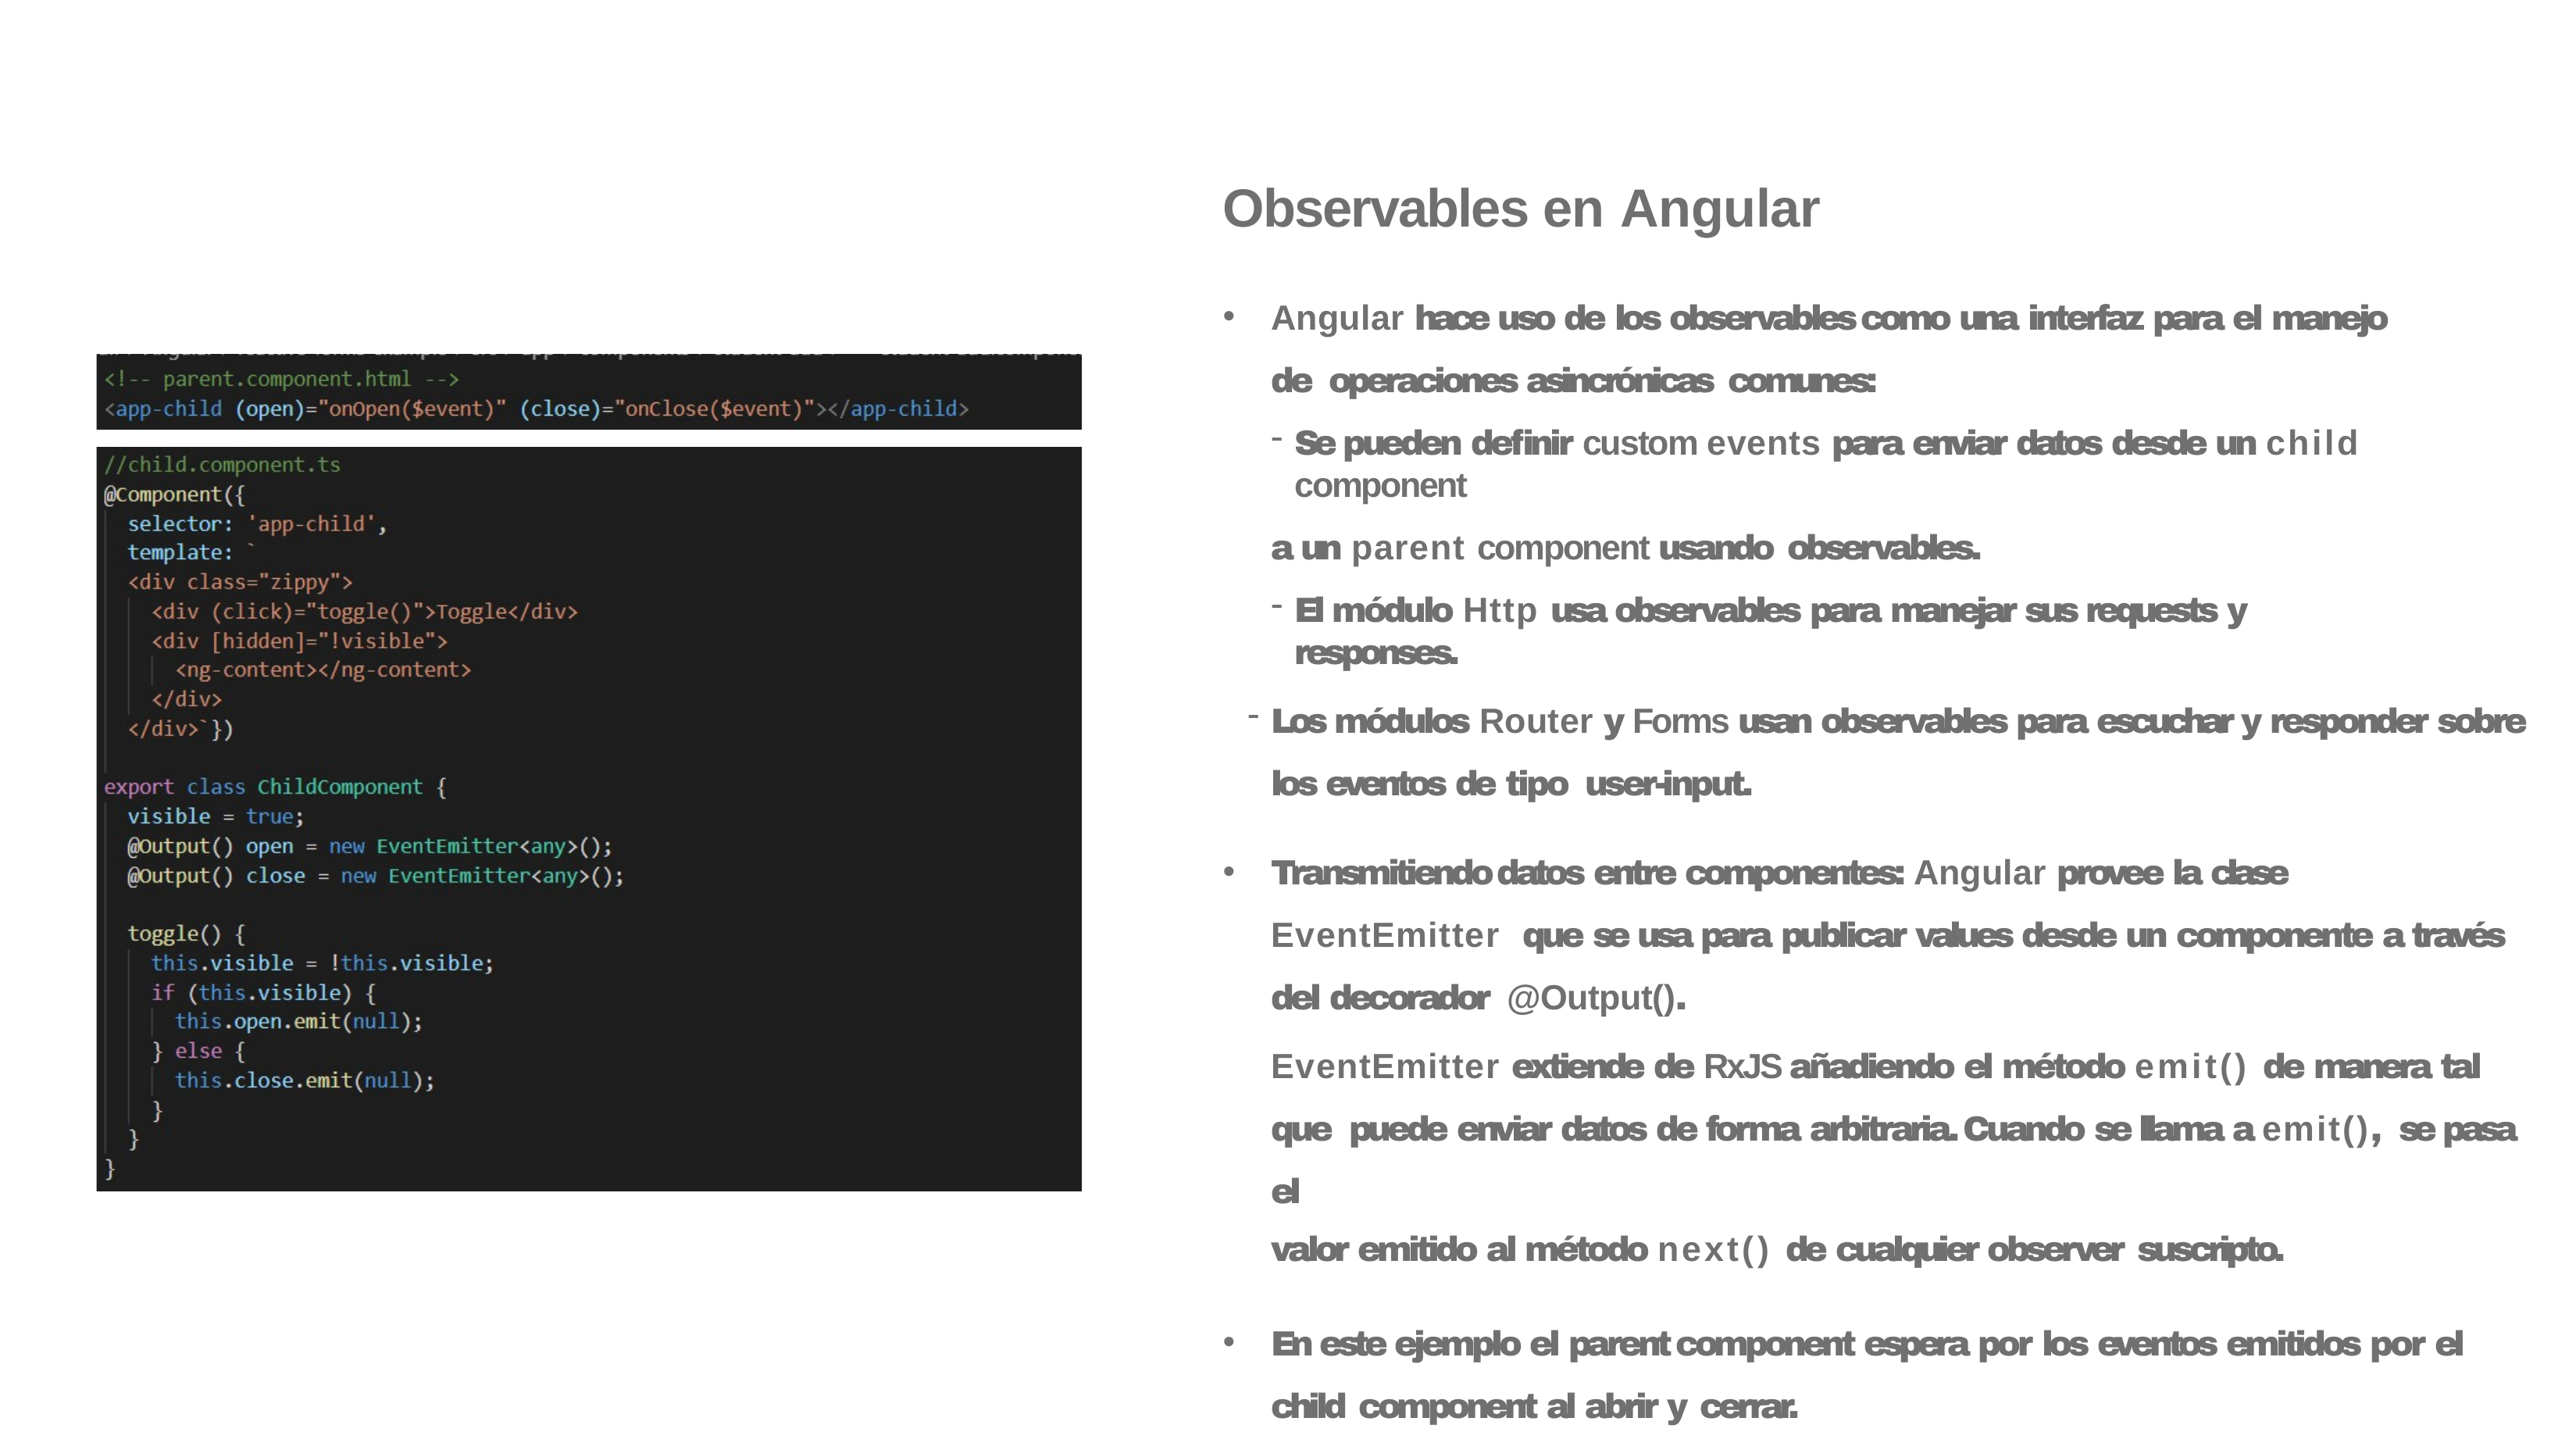

# Observables en Angular
Angular hace uso de los observables como una interfaz para el manejo de  operaciones asincrónicas comunes:
Se pueden definir custom events para enviar datos desde un child component
a un parent component usando observables.
El módulo Http usa observables para manejar sus requests y responses.
Los módulos Router y Forms usan observables para escuchar y responder sobre  los eventos de tipo user-input.
Transmitiendo datos entre componentes: Angular provee la clase EventEmitter  que se usa para publicar values desde un componente a través del decorador  @Output().
EventEmitter extiende de RxJS añadiendo el método emit() de manera tal que  puede enviar datos de forma arbitraria. Cuando se llama a emit(), se pasa el
valor emitido al método next() de cualquier observer suscripto.
En este ejemplo el parent component espera por los eventos emitidos por el child  component al abrir y cerrar.